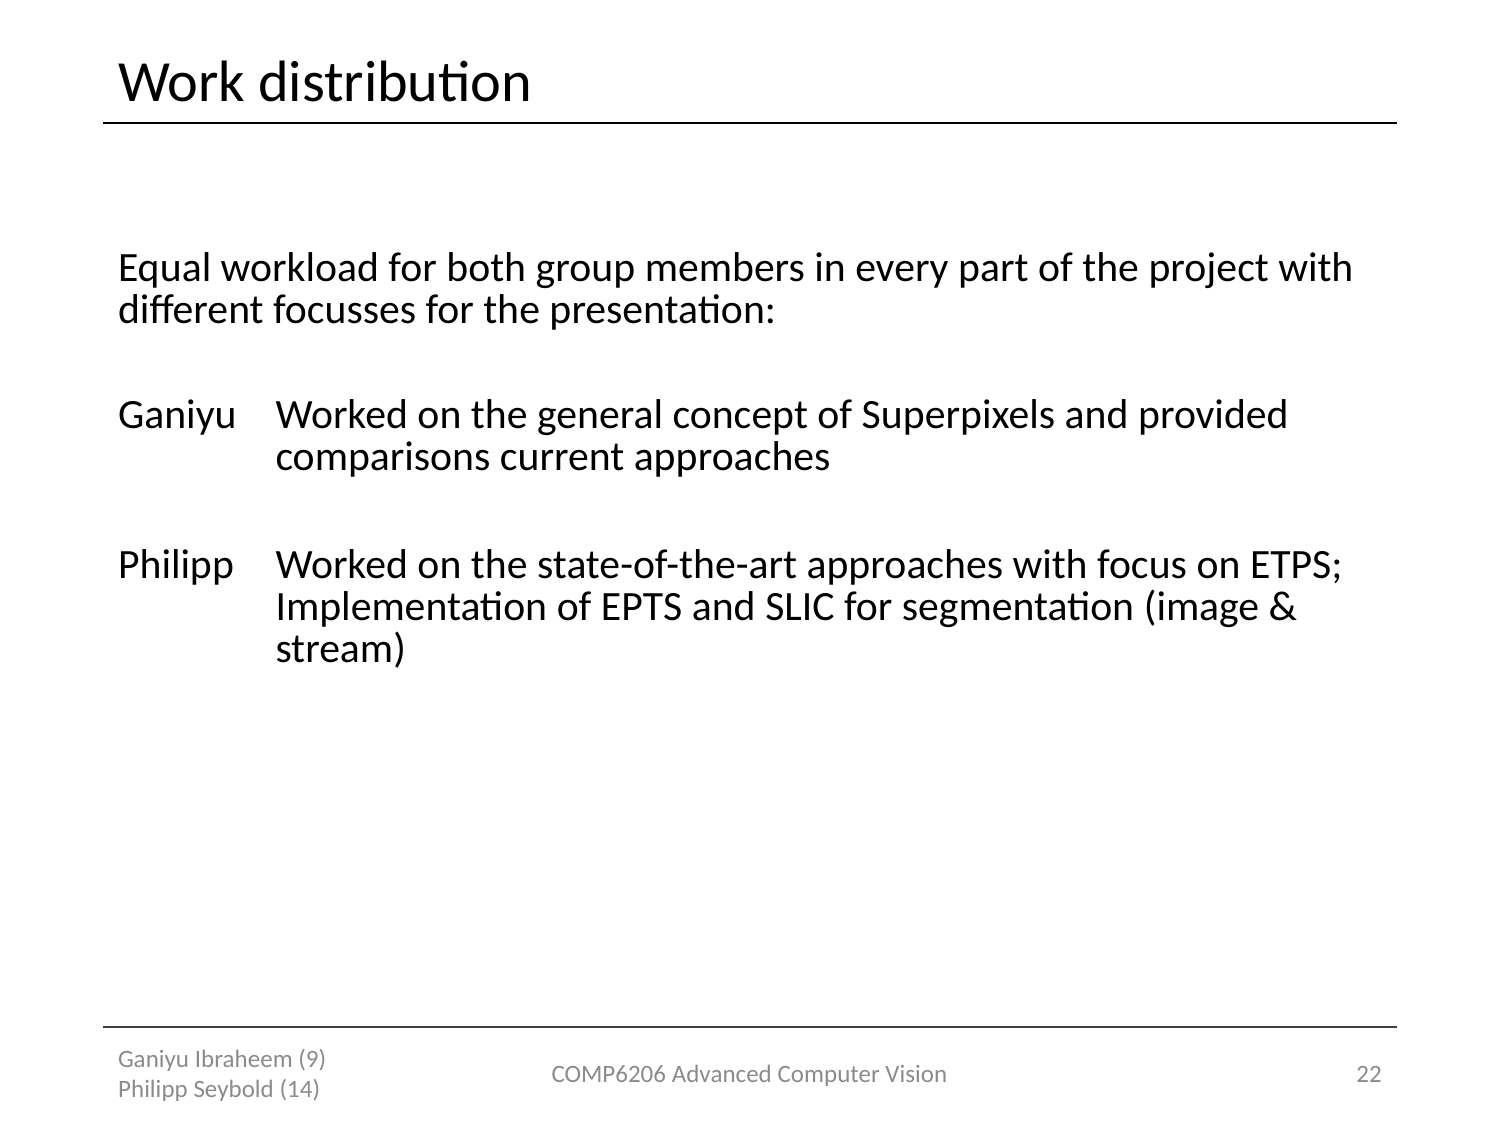

# Work distribution
| Equal workload for both group members in every part of the project with different focusses for the presentation: |  |
| --- | --- |
| Ganiyu | Worked on the general concept of Superpixels and provided comparisons current approaches |
| Philipp | Worked on the state-of-the-art approaches with focus on ETPS; Implementation of EPTS and SLIC for segmentation (image & stream) |
|  |  |
|  |  |
|  |  |
|  |  |
Ganiyu Ibraheem (9)  Philipp Seybold (14)
COMP6206 Advanced Computer Vision
22